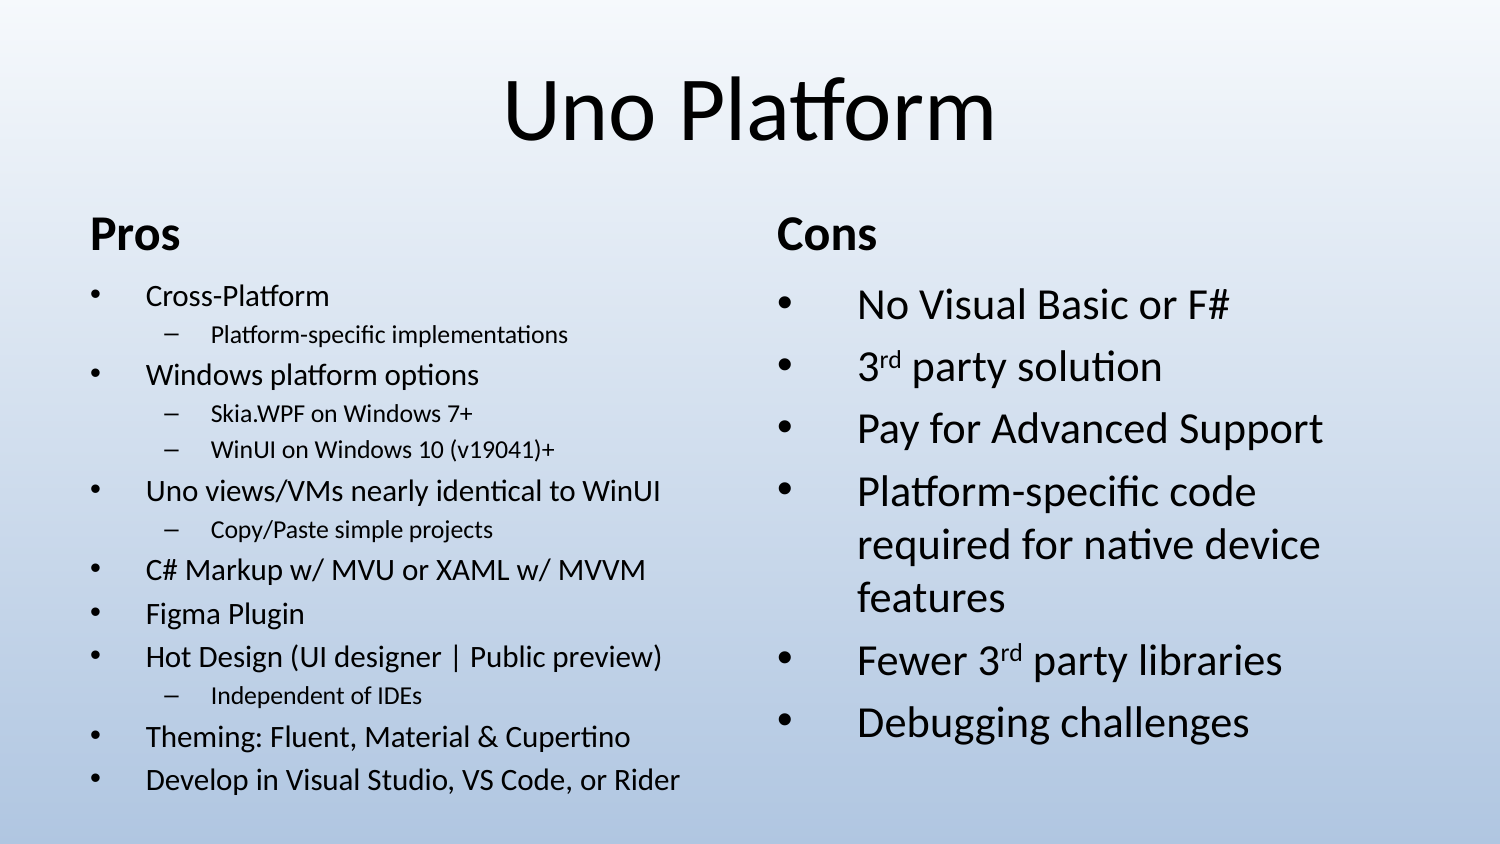

# Uno Platform
Pros
Cons
Cross-Platform
Platform-specific implementations
Windows platform options
Skia.WPF on Windows 7+
WinUI on Windows 10 (v19041)+
Uno views/VMs nearly identical to WinUI
Copy/Paste simple projects
C# Markup w/ MVU or XAML w/ MVVM
Figma Plugin
Hot Design (UI designer | Public preview)
Independent of IDEs
Theming: Fluent, Material & Cupertino
Develop in Visual Studio, VS Code, or Rider

No Visual Basic or F#
3rd party solution
Pay for Advanced Support
Platform-specific code required for native device features
Fewer 3rd party libraries
Debugging challenges